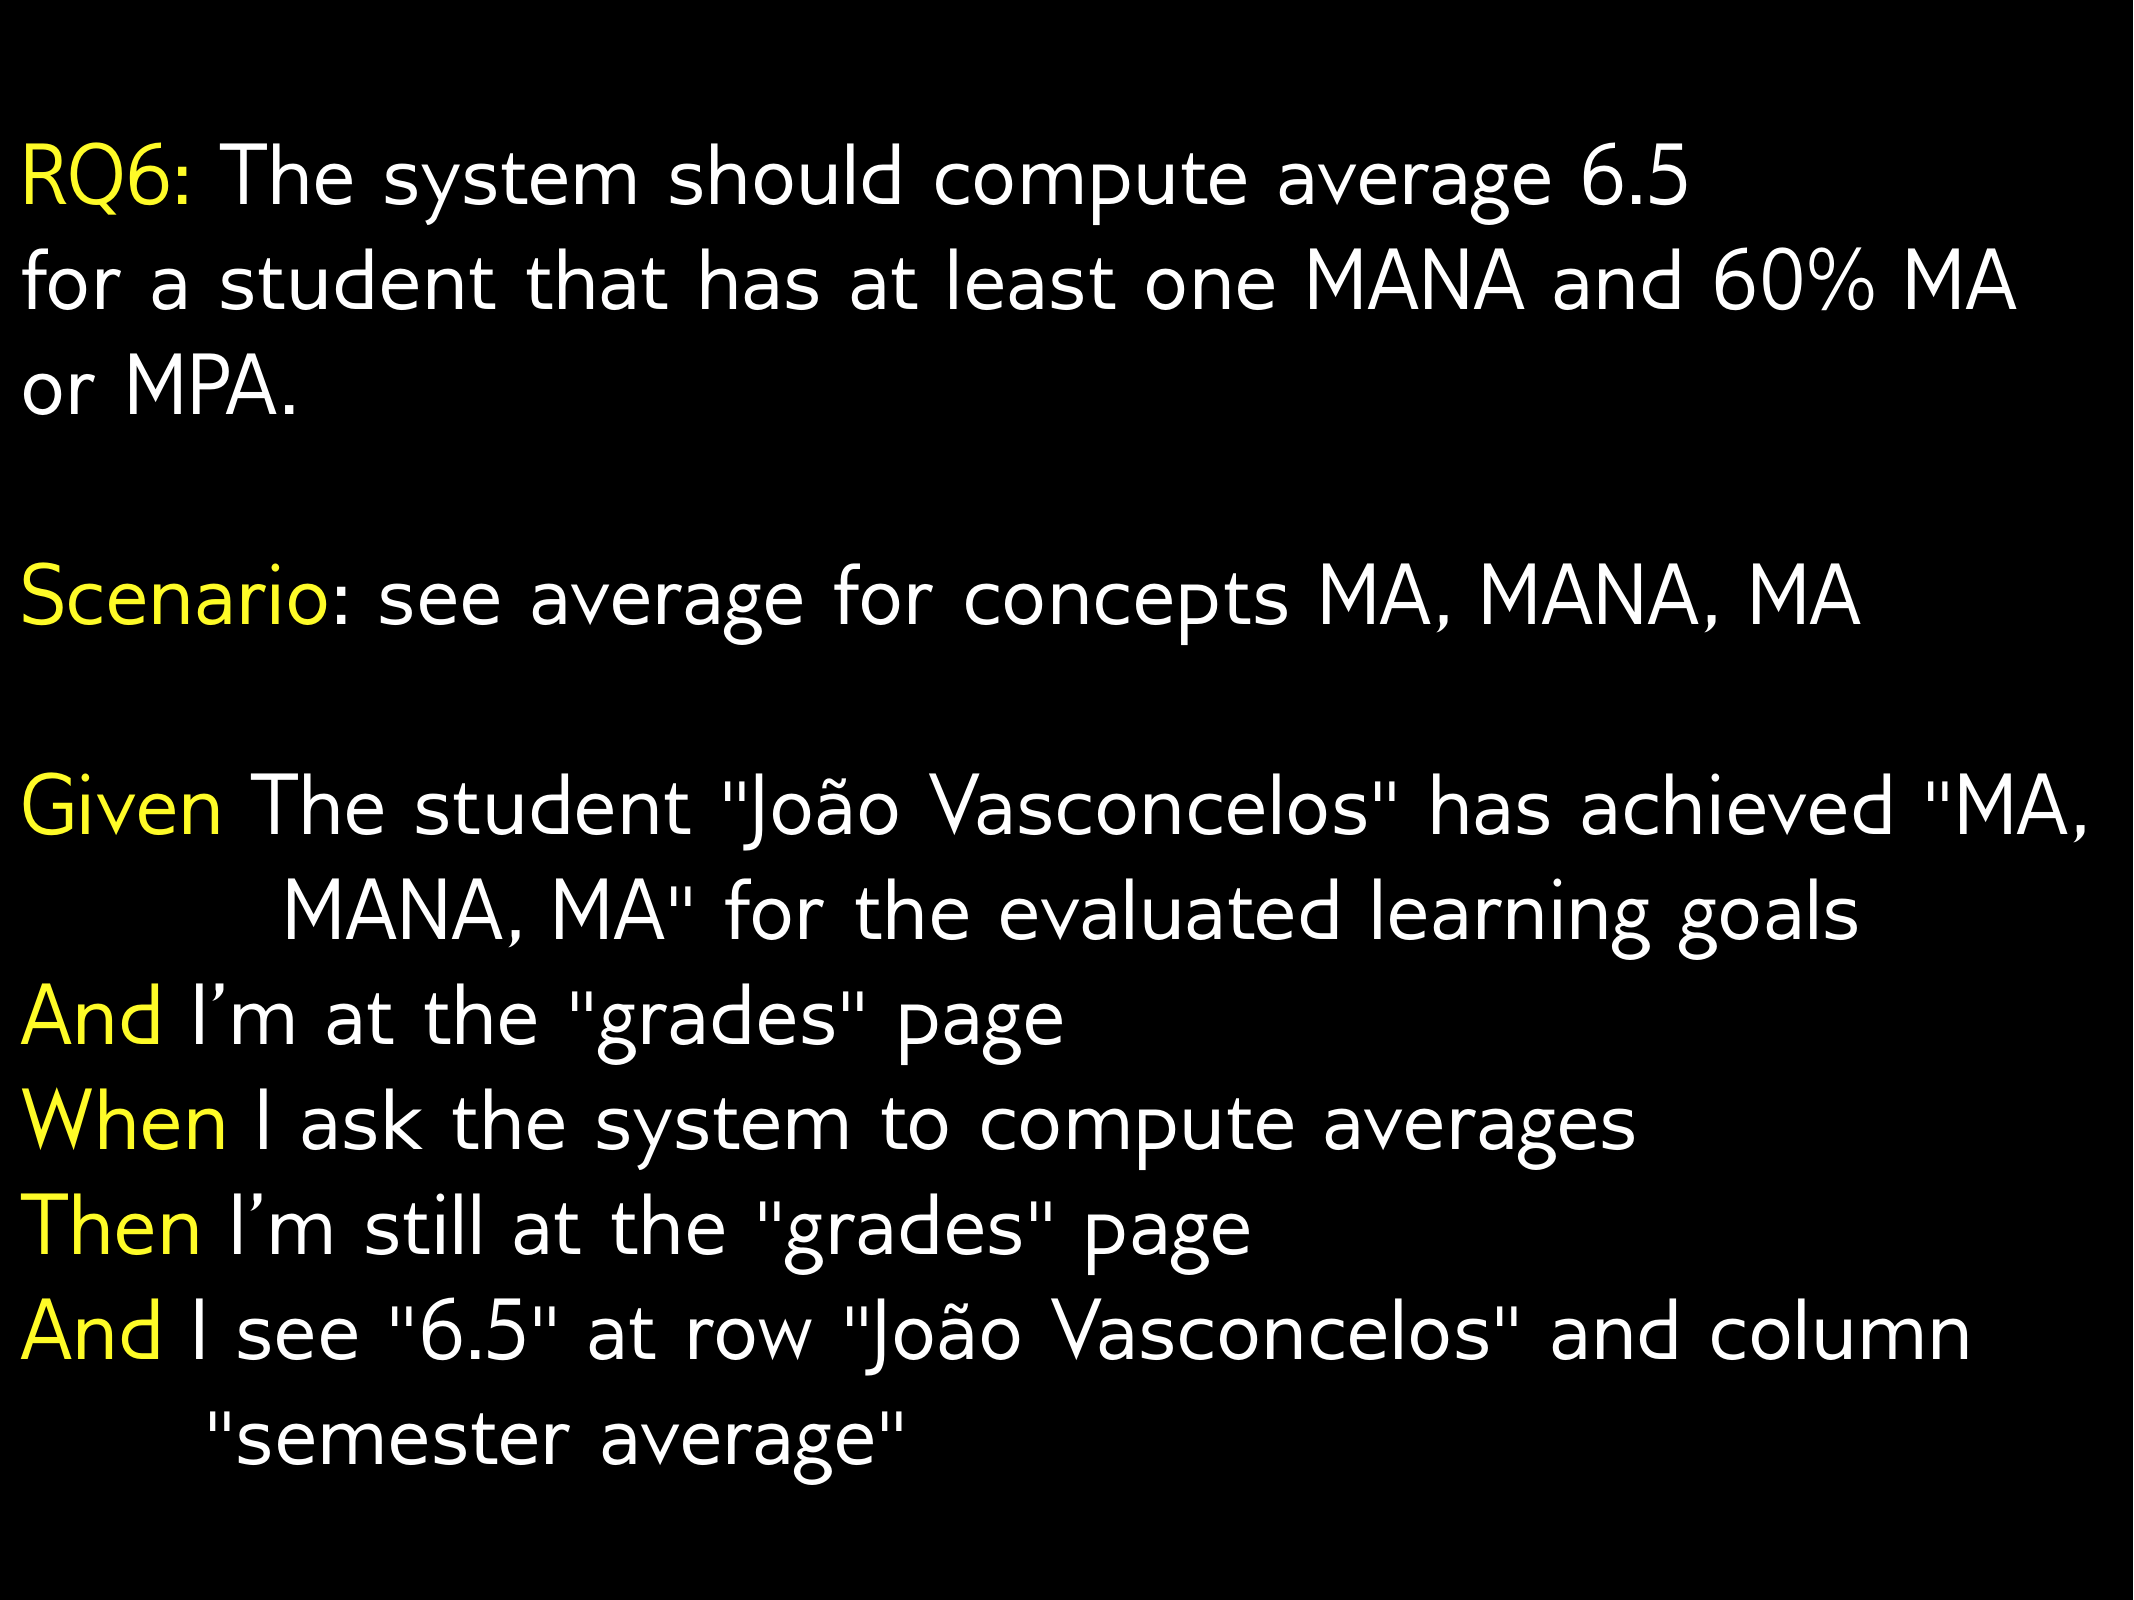

RQ6: The system should compute average 6.5
for a student that has at least one MANA and 60% MA
or MPA.

Scenario: see average for concepts MA, MANA, MA

Given The student "João Vasconcelos" has achieved "MA,
          MANA, MA" for the evaluated learning goals
And I’m at the "grades" page
When I ask the system to compute averages
Then I’m still at the "grades" page
And I see "6.5" at row "João Vasconcelos" and column
       "semester average"